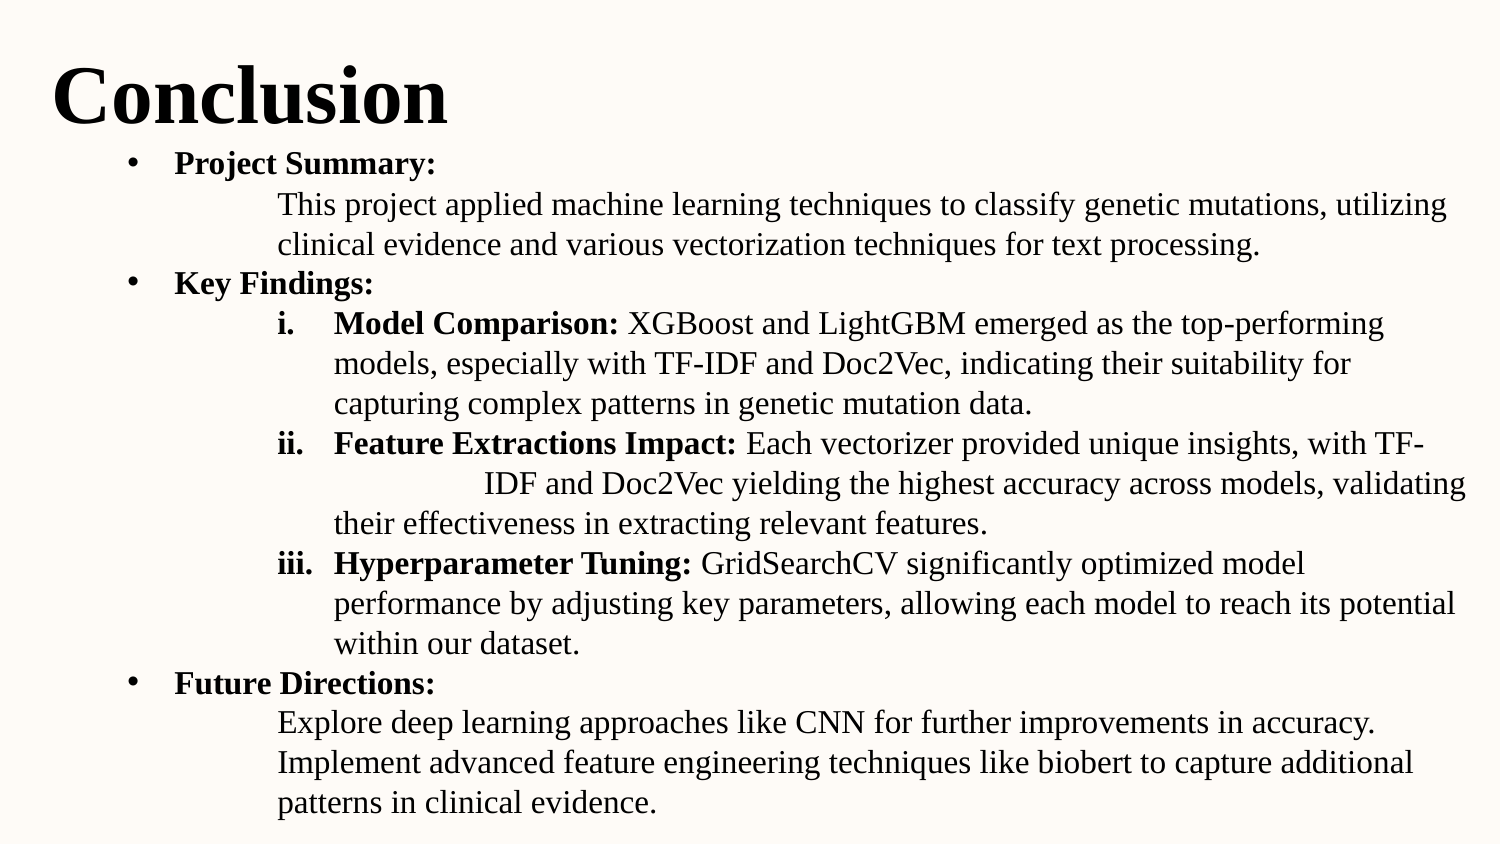

Conclusion

Project Summary:
This project applied machine learning techniques to classify genetic mutations, utilizing clinical evidence and various vectorization techniques for text processing.
Key Findings:
Model Comparison: XGBoost and LightGBM emerged as the top-performing  models, especially with TF-IDF and Doc2Vec, indicating their suitability for capturing complex patterns in genetic mutation data.
Feature Extractions Impact: Each vectorizer provided unique insights, with TF-	IDF and Doc2Vec yielding the highest accuracy across models, validating their effectiveness in extracting relevant features.
Hyperparameter Tuning: GridSearchCV significantly optimized model	performance by adjusting key parameters, allowing each model to reach its potential within our dataset.
Future Directions:
Explore deep learning approaches like CNN for further improvements in accuracy.
Implement advanced feature engineering techniques like biobert to capture additional patterns in clinical evidence.